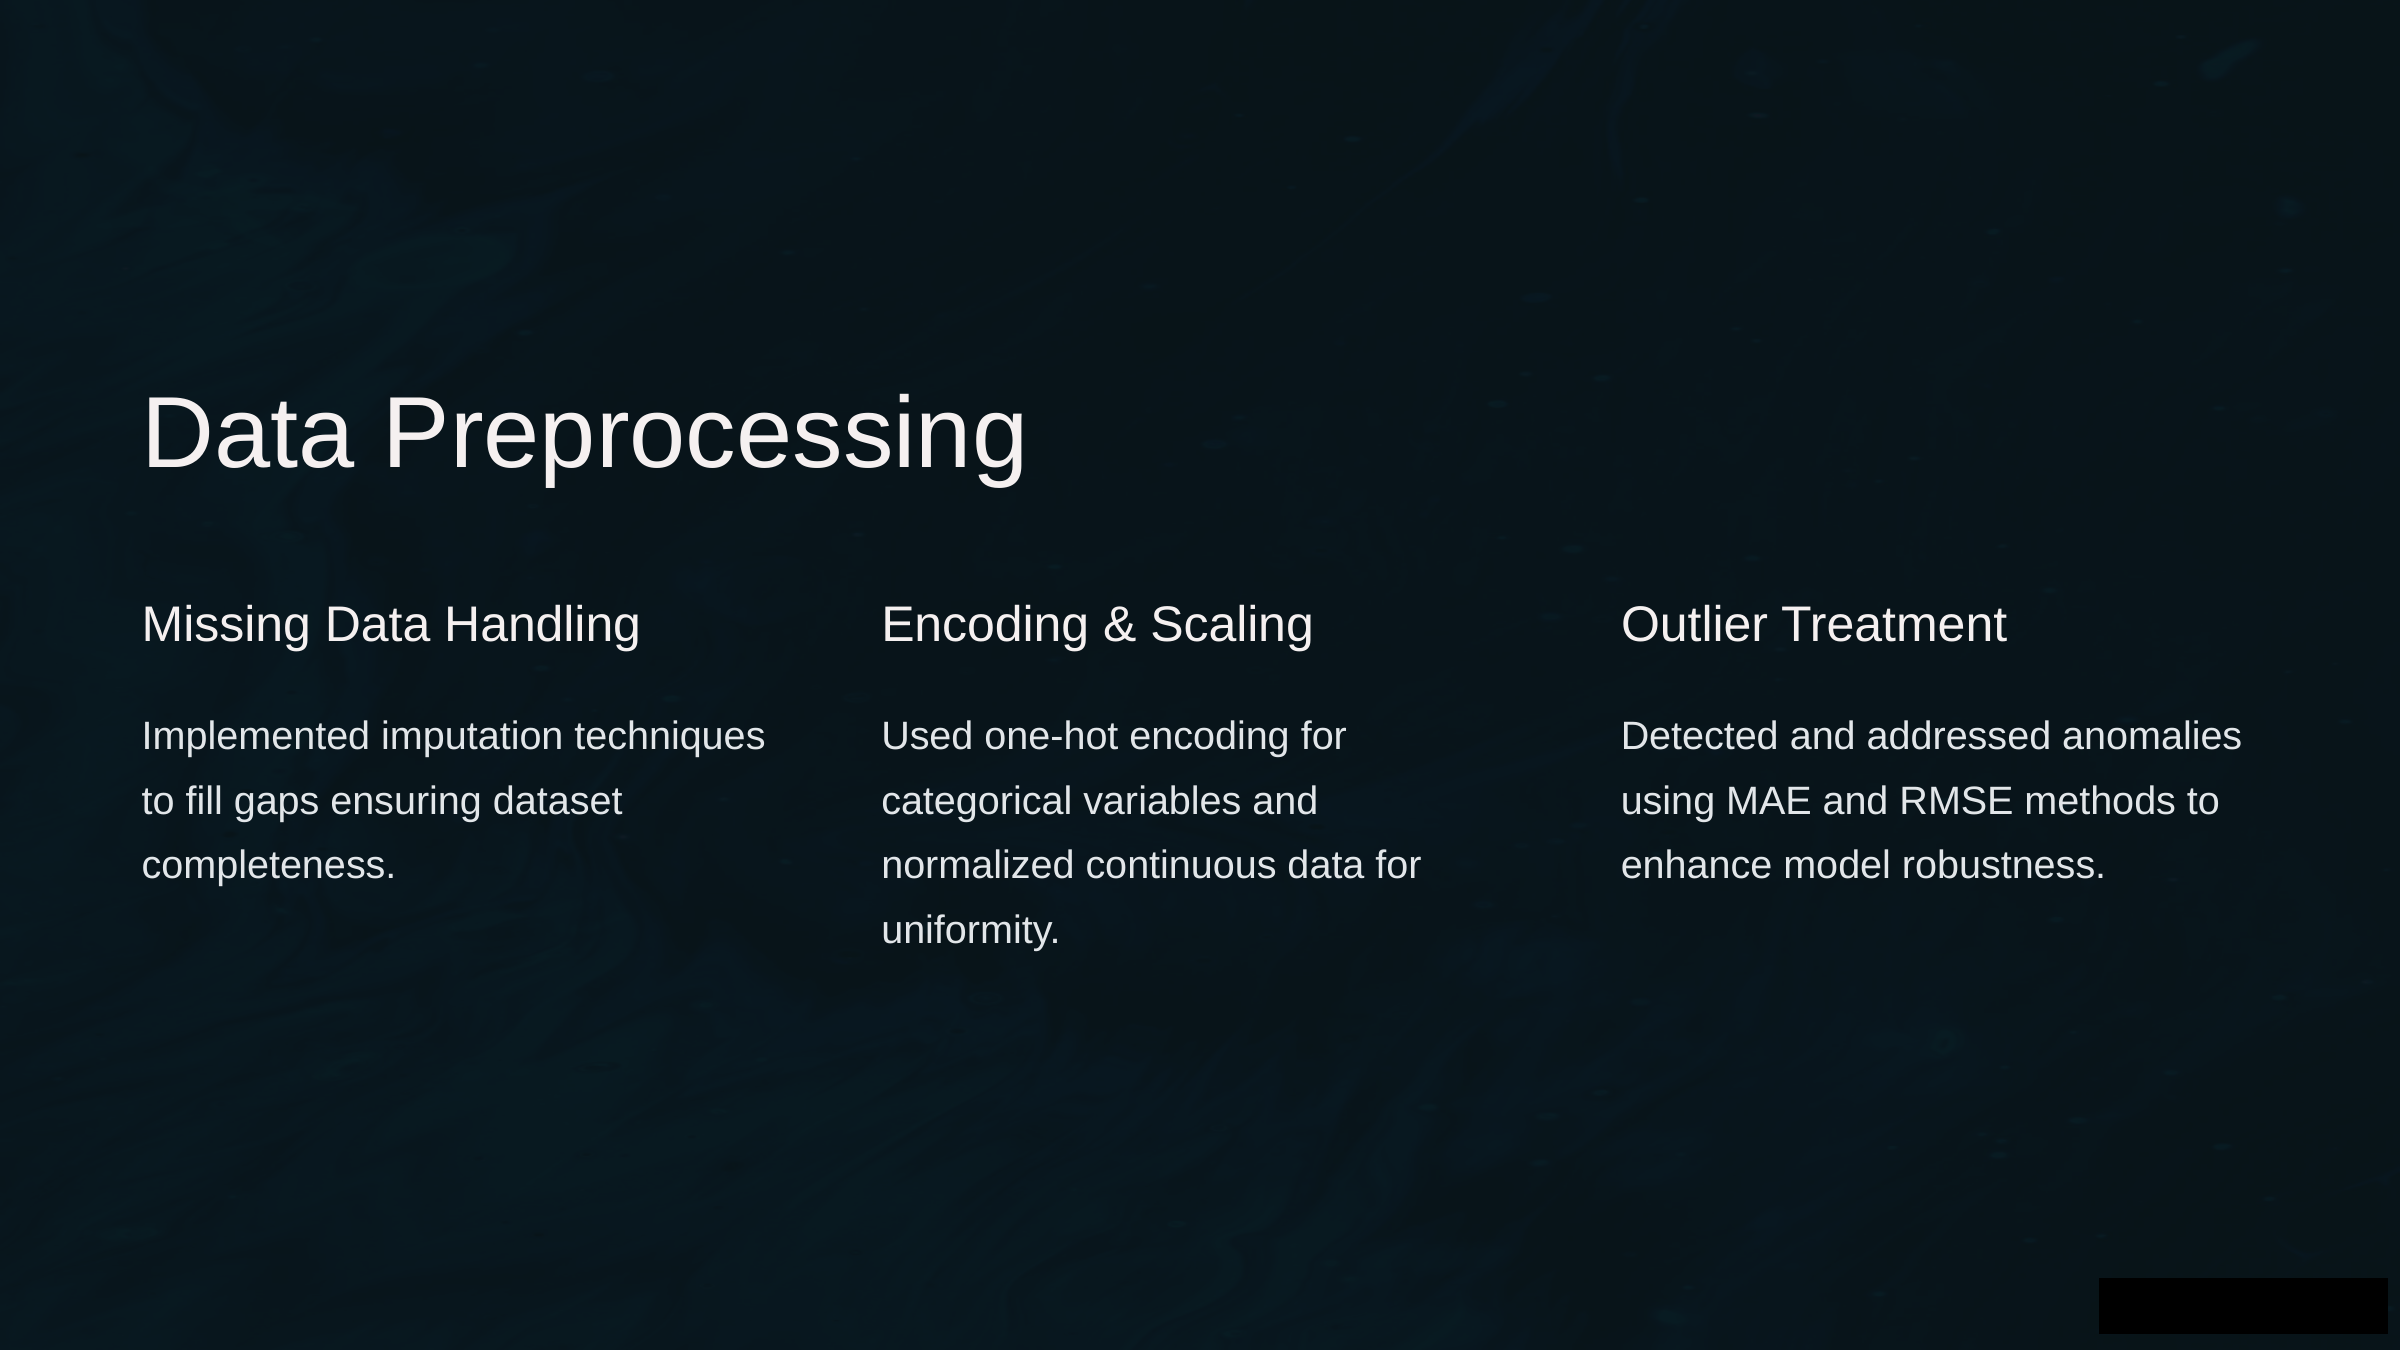

Data Preprocessing
Missing Data Handling
Encoding & Scaling
Outlier Treatment
Implemented imputation techniques to fill gaps ensuring dataset completeness.
Used one-hot encoding for categorical variables and normalized continuous data for uniformity.
Detected and addressed anomalies using MAE and RMSE methods to enhance model robustness.